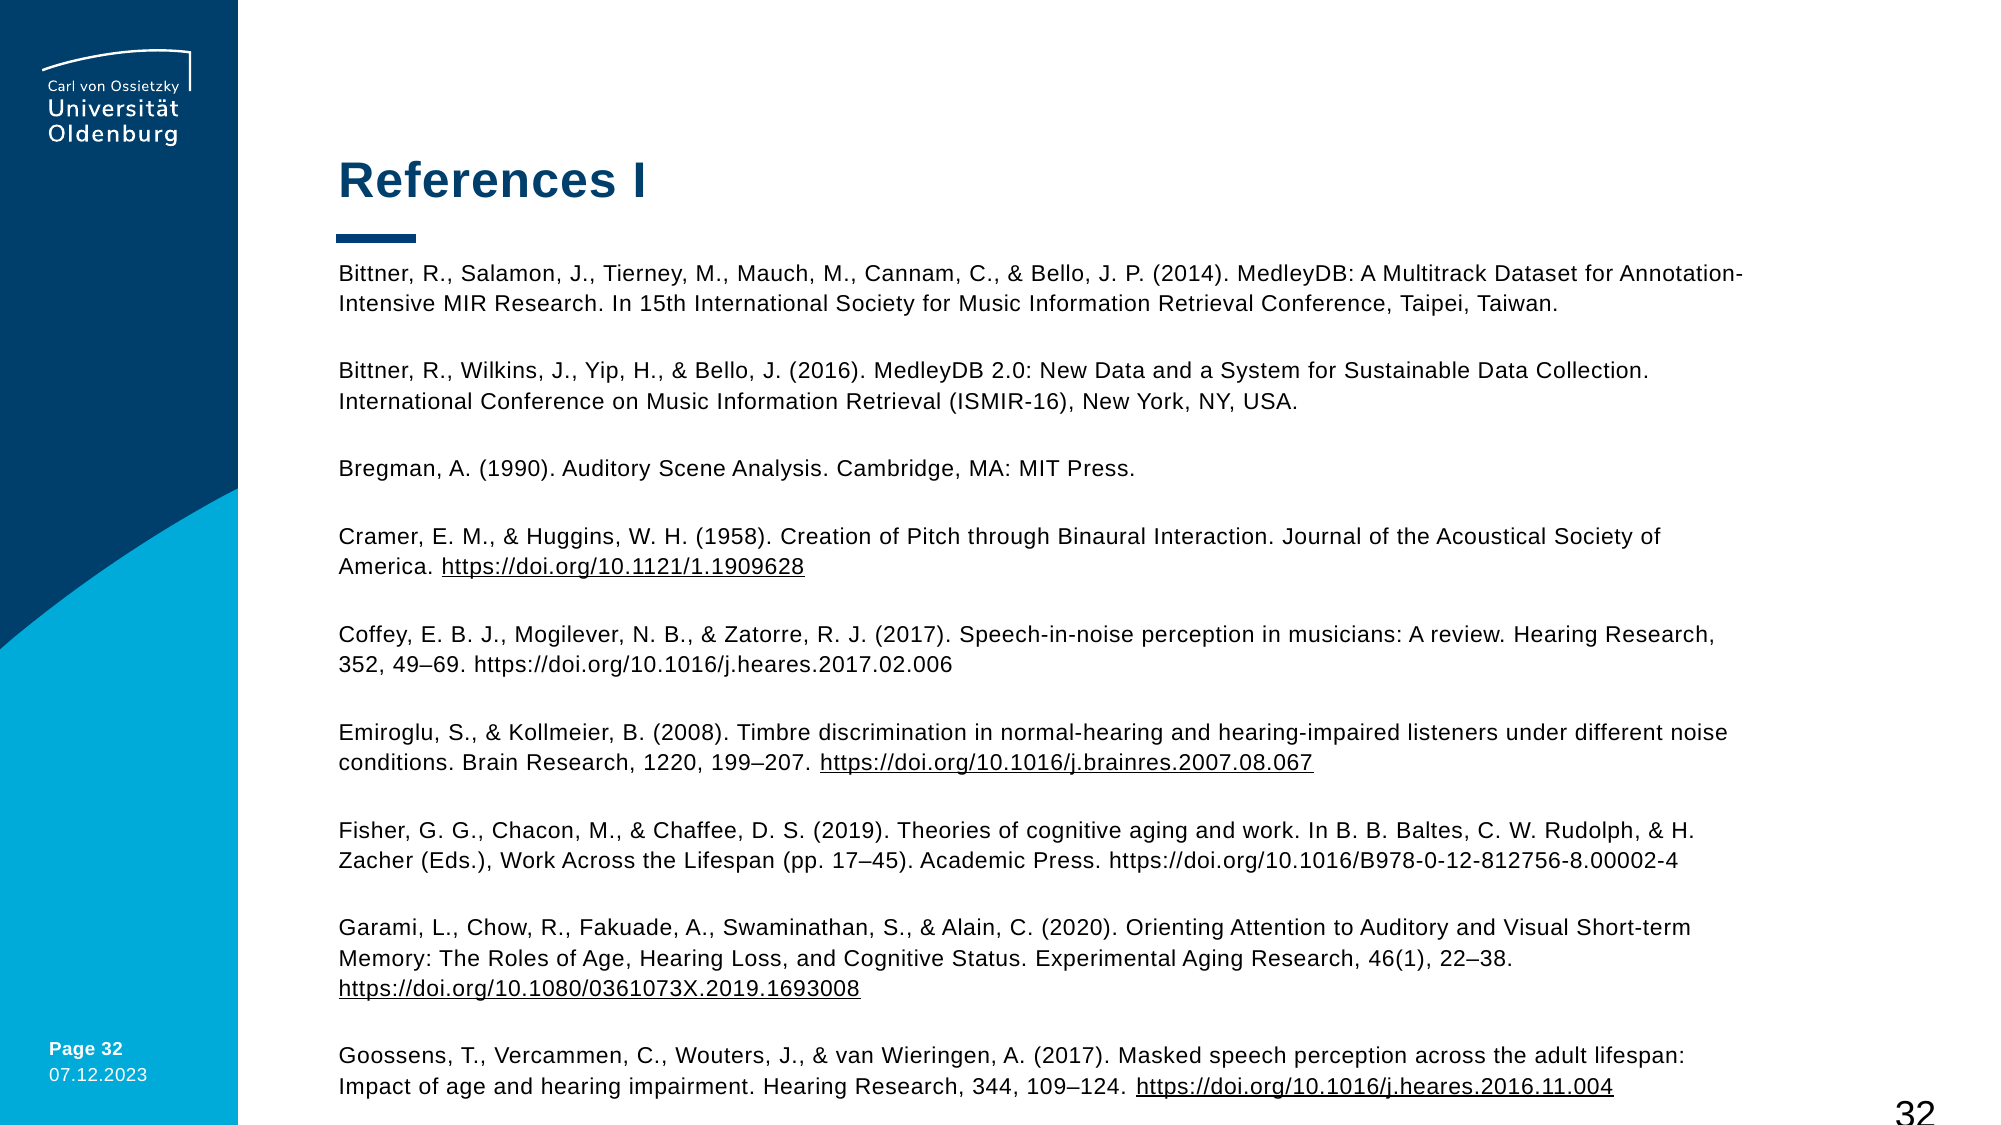

# References I
Bittner, R., Salamon, J., Tierney, M., Mauch, M., Cannam, C., & Bello, J. P. (2014). MedleyDB: A Multitrack Dataset for Annotation-Intensive MIR Research. In 15th International Society for Music Information Retrieval Conference, Taipei, Taiwan.
Bittner, R., Wilkins, J., Yip, H., & Bello, J. (2016). MedleyDB 2.0: New Data and a System for Sustainable Data Collection. International Conference on Music Information Retrieval (ISMIR-16), New York, NY, USA.
Bregman, A. (1990). Auditory Scene Analysis. Cambridge, MA: MIT Press.
Cramer, E. M., & Huggins, W. H. (1958). Creation of Pitch through Binaural Interaction. Journal of the Acoustical Society of America. https://doi.org/10.1121/1.1909628
Coffey, E. B. J., Mogilever, N. B., & Zatorre, R. J. (2017). Speech-in-noise perception in musicians: A review. Hearing Research, 352, 49–69. https://doi.org/10.1016/j.heares.2017.02.006
Emiroglu, S., & Kollmeier, B. (2008). Timbre discrimination in normal-hearing and hearing-impaired listeners under different noise conditions. Brain Research, 1220, 199–207. https://doi.org/10.1016/j.brainres.2007.08.067
Fisher, G. G., Chacon, M., & Chaffee, D. S. (2019). Theories of cognitive aging and work. In B. B. Baltes, C. W. Rudolph, & H. Zacher (Eds.), Work Across the Lifespan (pp. 17–45). Academic Press. https://doi.org/10.1016/B978-0-12-812756-8.00002-4
Garami, L., Chow, R., Fakuade, A., Swaminathan, S., & Alain, C. (2020). Orienting Attention to Auditory and Visual Short-term Memory: The Roles of Age, Hearing Loss, and Cognitive Status. Experimental Aging Research, 46(1), 22–38. https://doi.org/10.1080/0361073X.2019.1693008
Goossens, T., Vercammen, C., Wouters, J., & van Wieringen, A. (2017). Masked speech perception across the adult lifespan: Impact of age and hearing impairment. Hearing Research, 344, 109–124. https://doi.org/10.1016/j.heares.2016.11.004
32